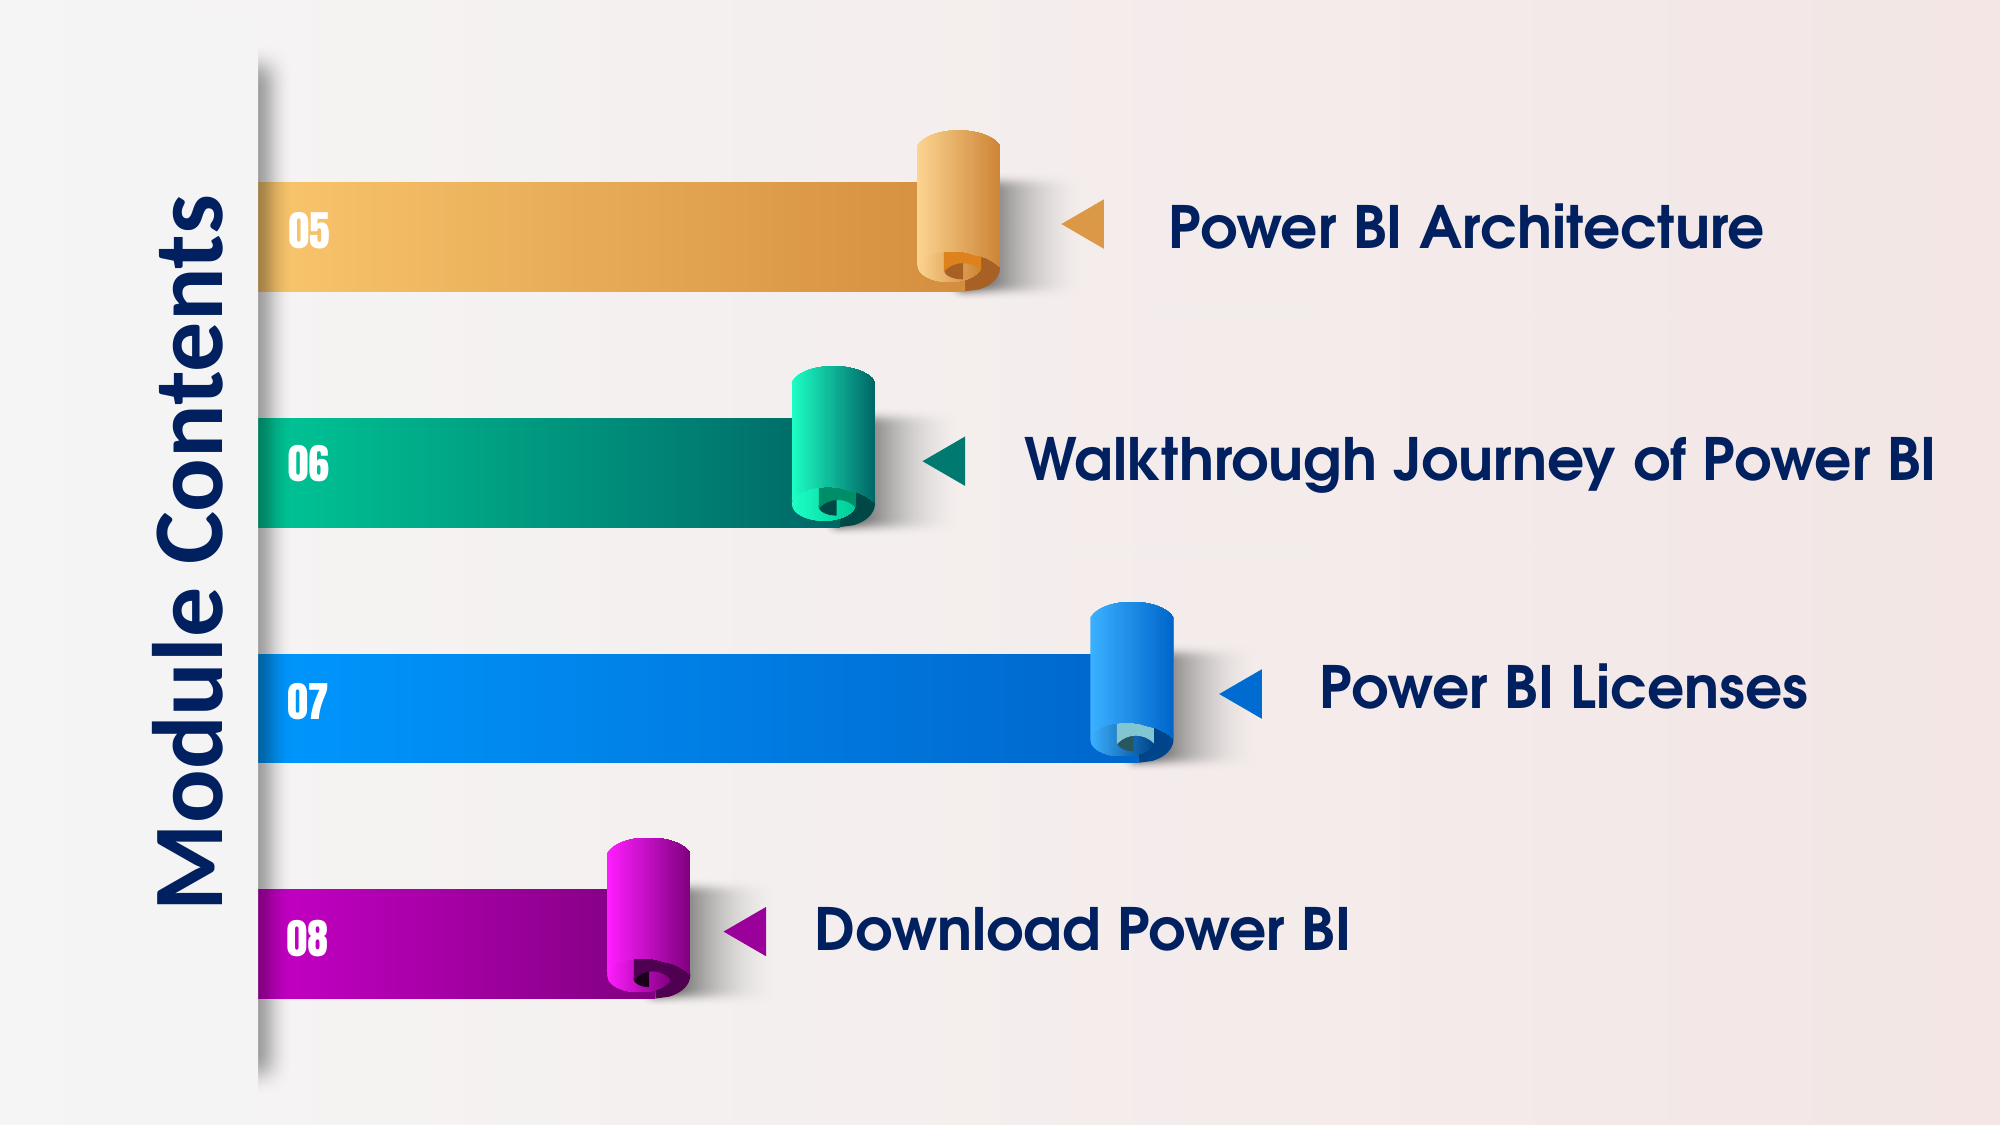

Power BI Architecture

05

Walkthrough Journey of Power BI

06
Module Contents

Power BI Licenses

07

Download Power BI

08